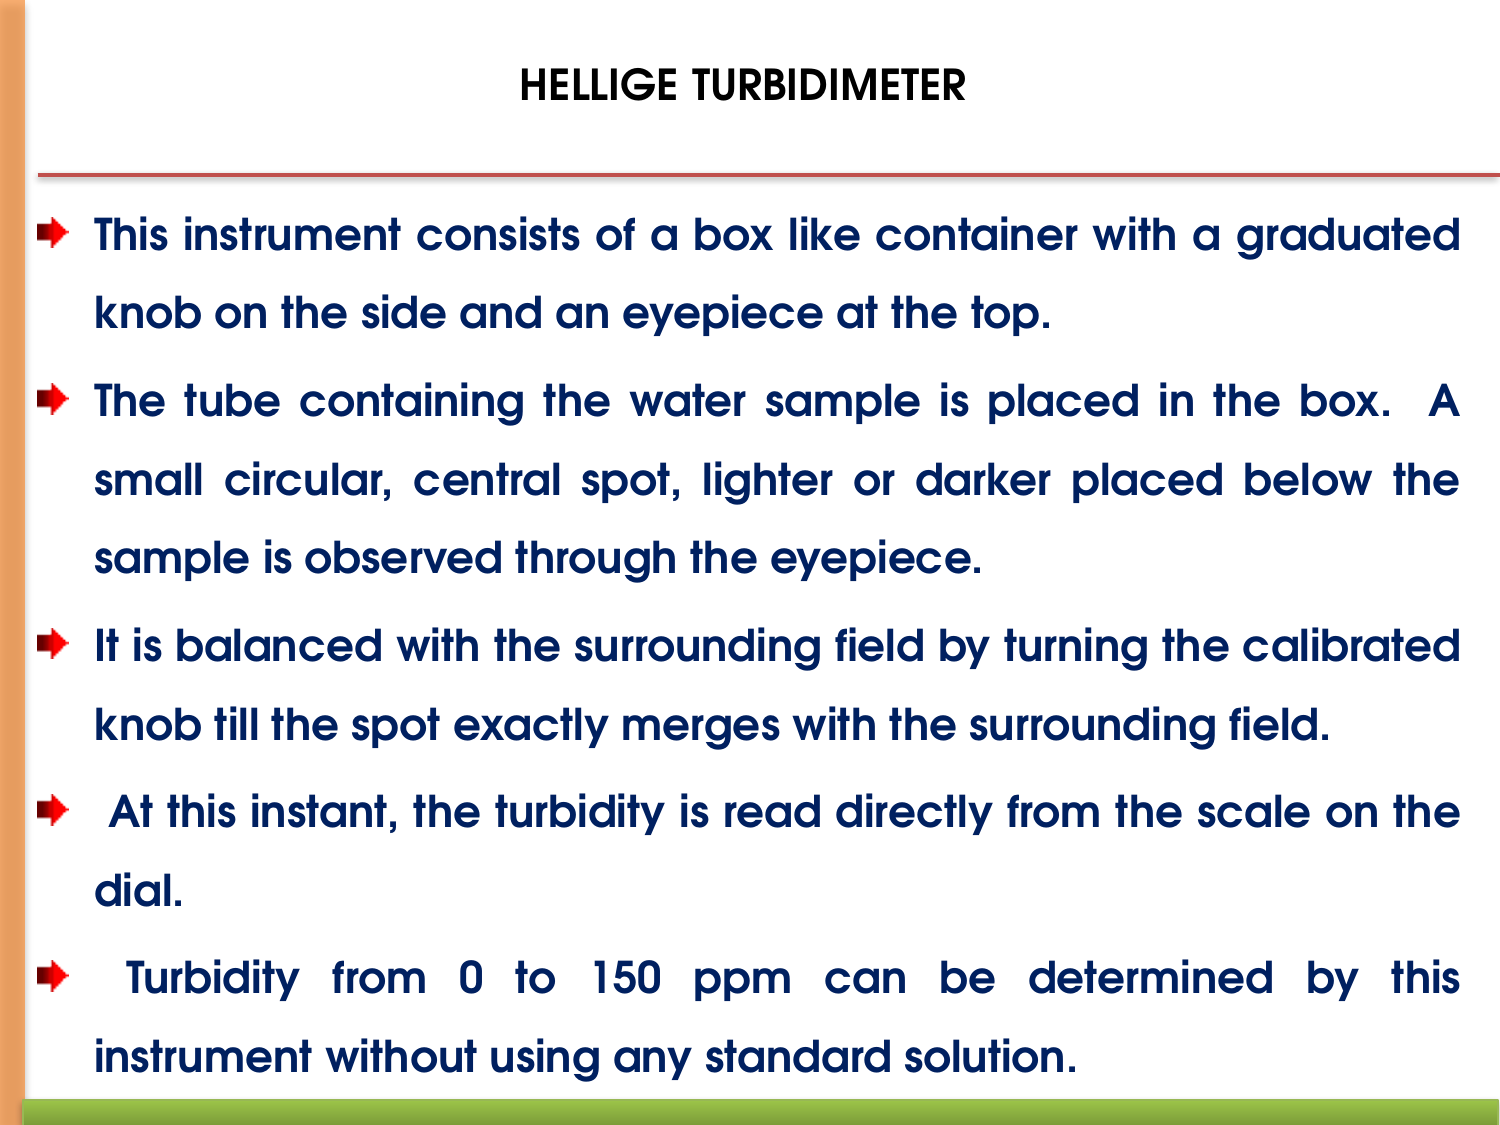

# HELLIGE TURBIDIMETER
This instrument consists of a box like container with a graduated knob on the side and an eyepiece at the top.
The tube containing the water sample is placed in the box.  A small circular, central spot, lighter or darker placed below the sample is observed through the eyepiece.
It is balanced with the surrounding field by turning the calibrated knob till the spot exactly merges with the surrounding field.
 At this instant, the turbidity is read directly from the scale on the dial.
 Turbidity from 0 to 150 ppm can be determined by this instrument without using any standard solution.